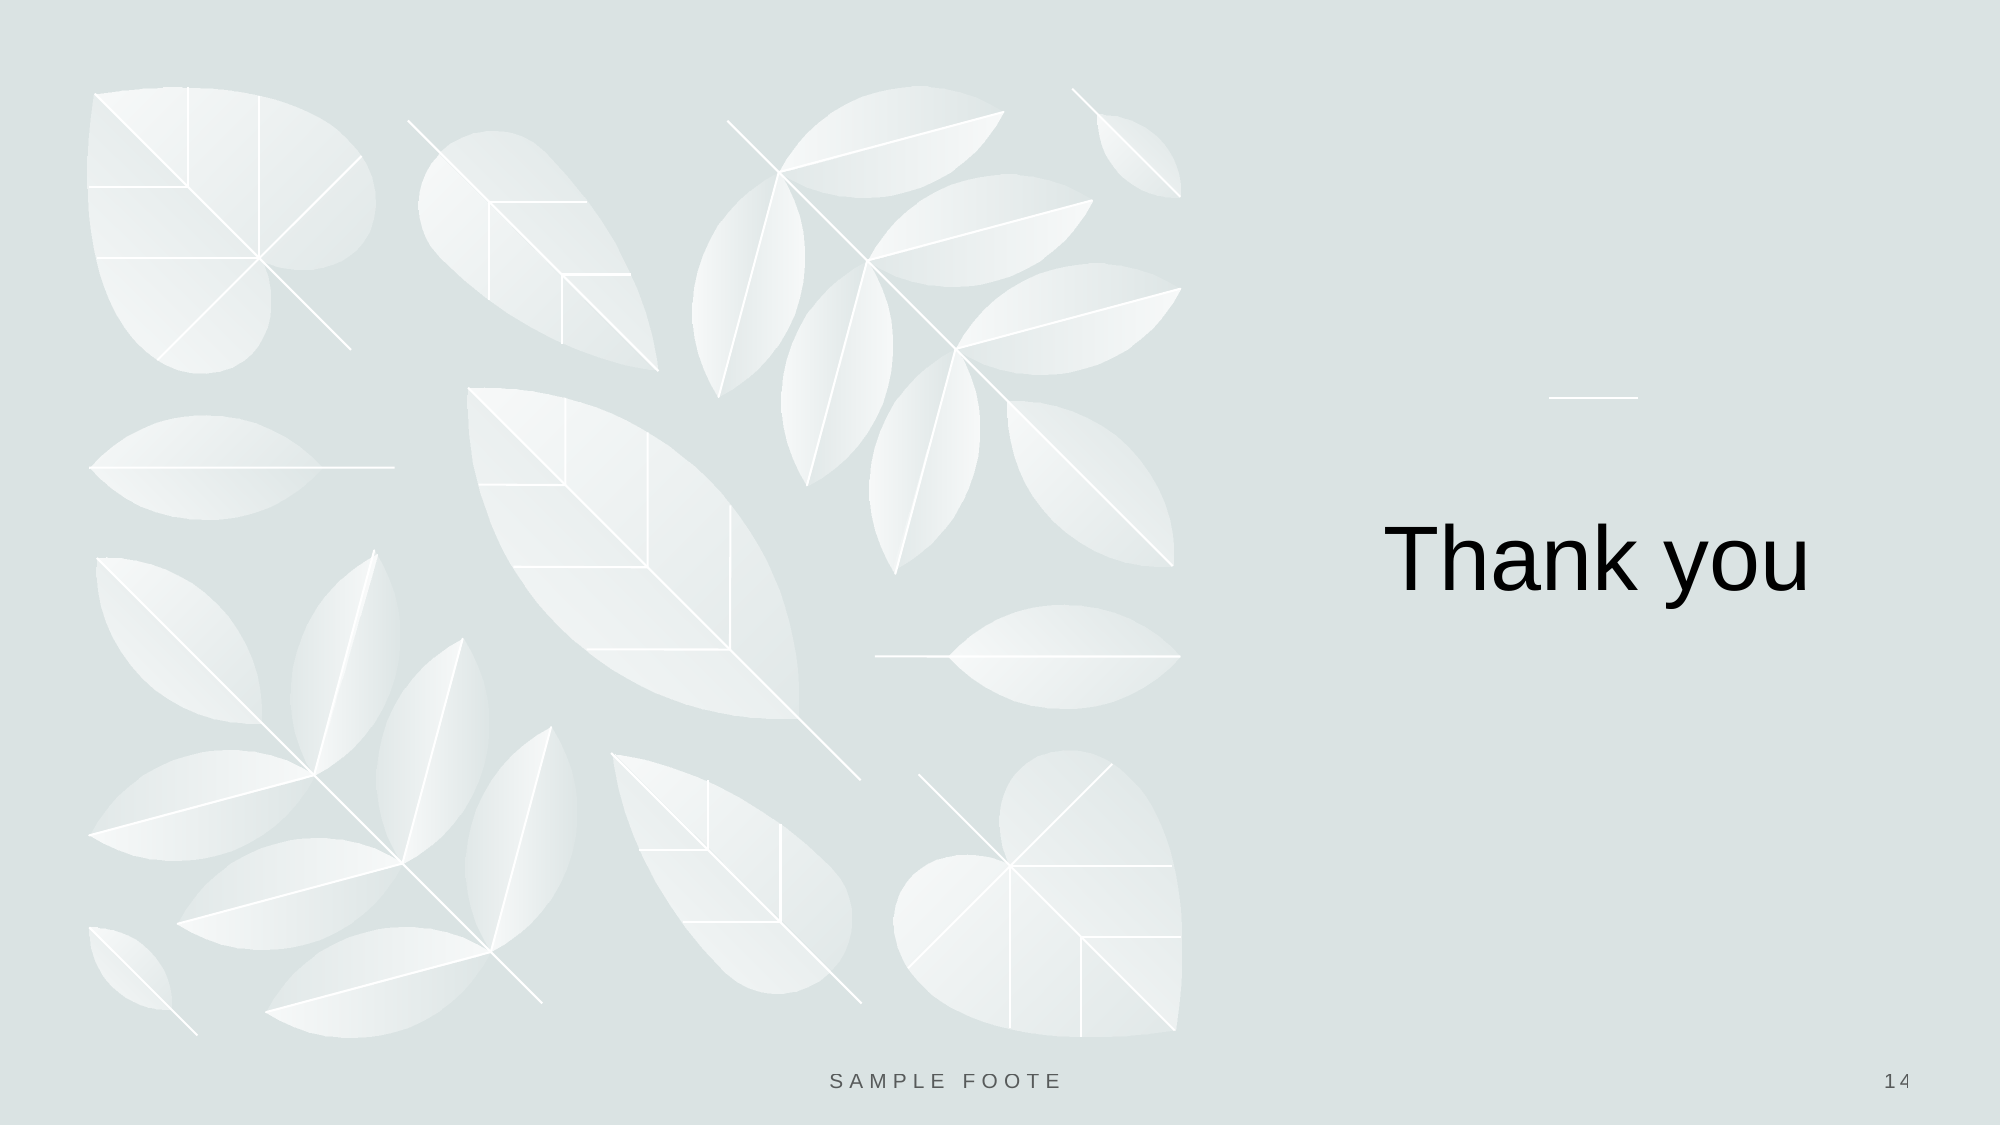

# Thank you
Sample Footer Text
14